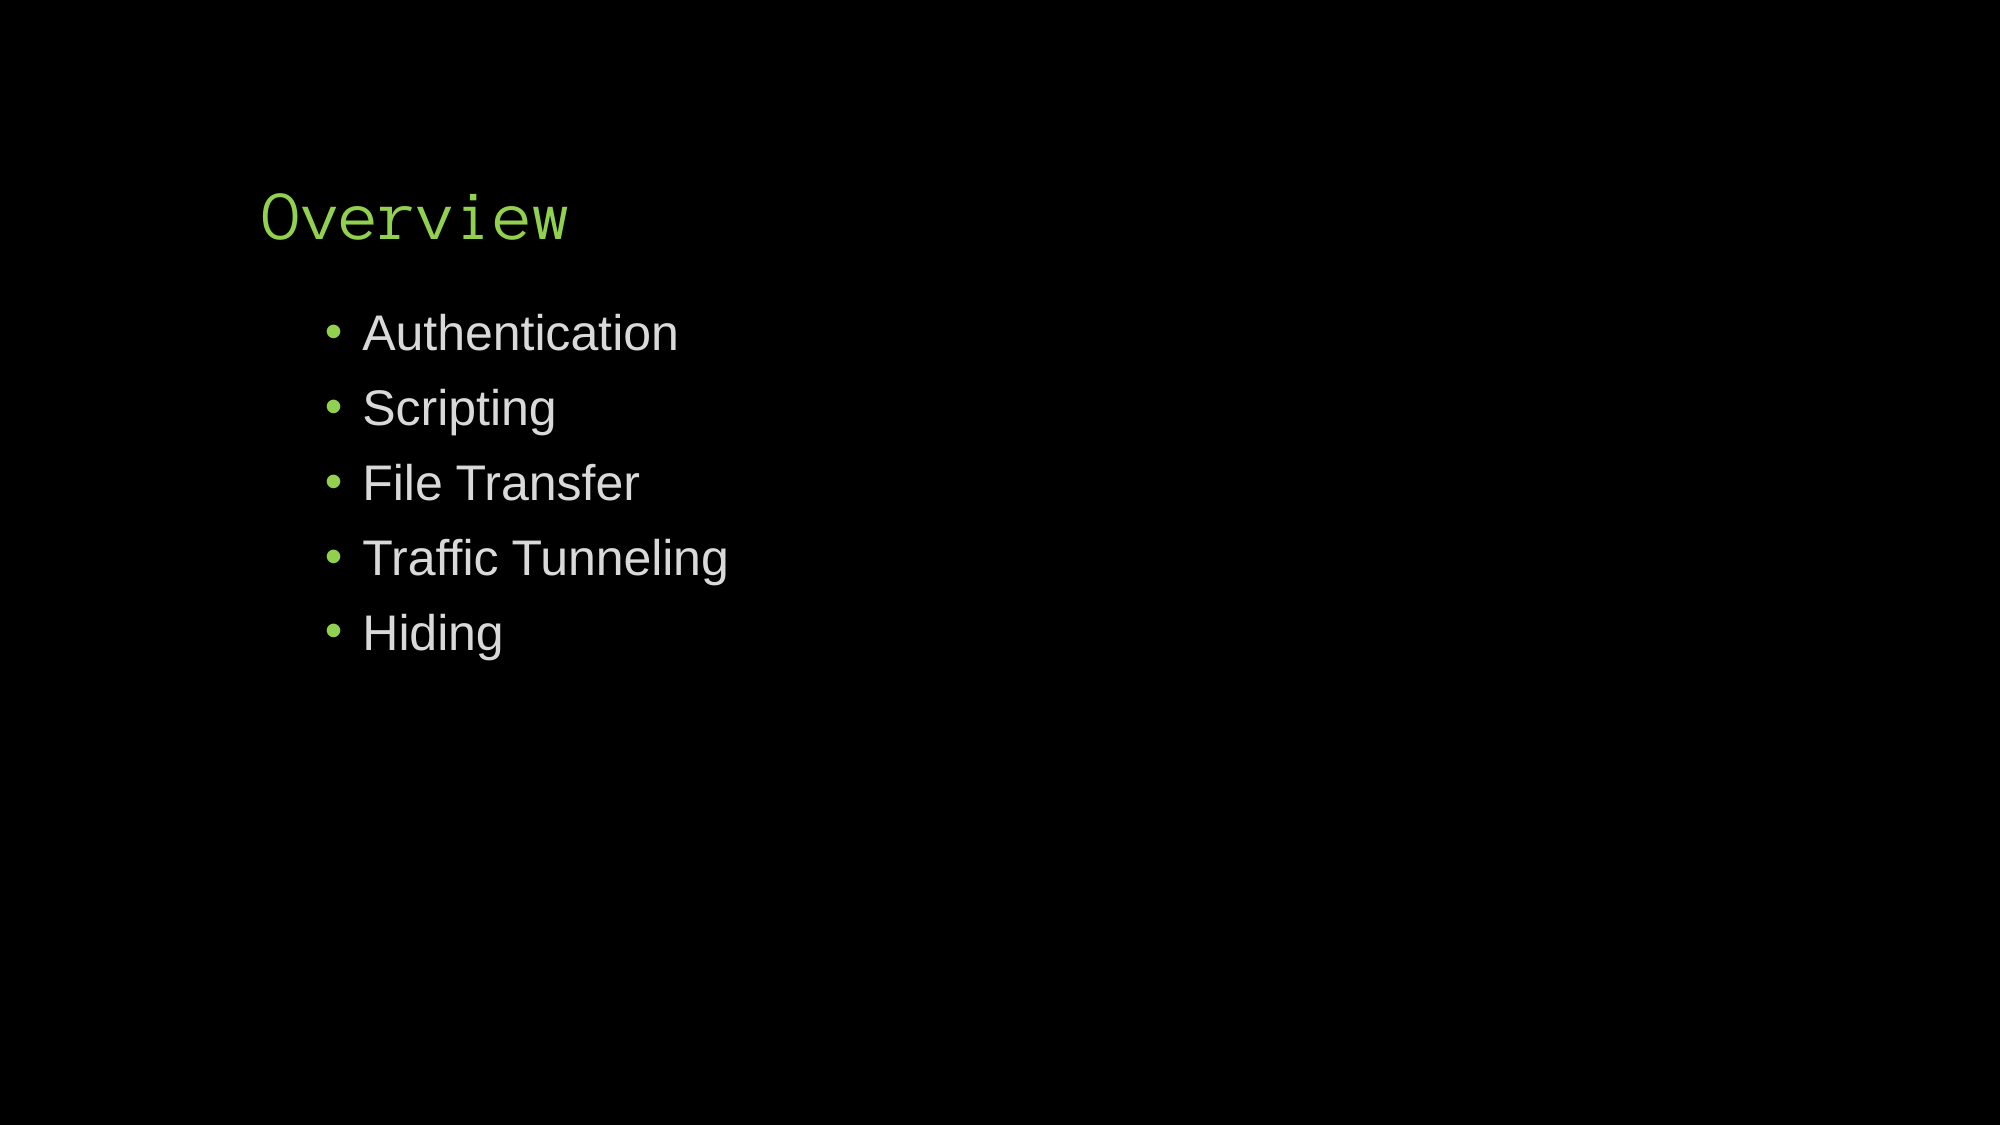

# Overview
Authentication
Scripting
File Transfer
Traffic Tunneling
Hiding